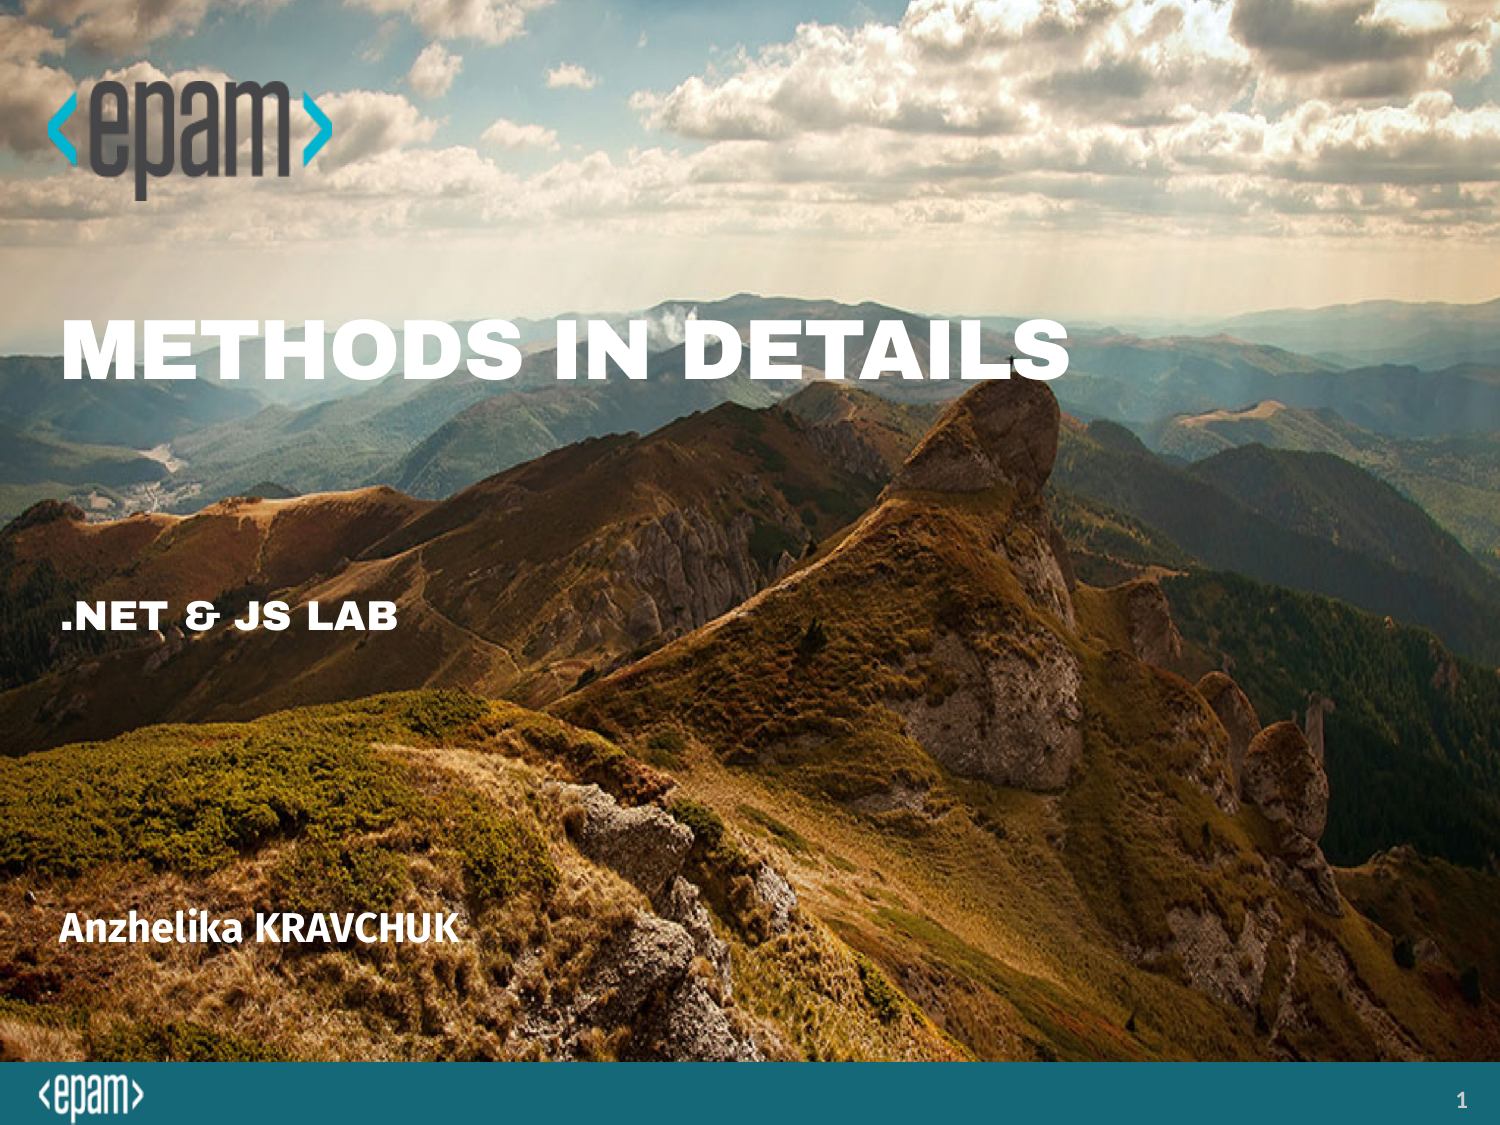

Methods IN details
.NET & JS Lab
Anzhelika KRAVCHUK